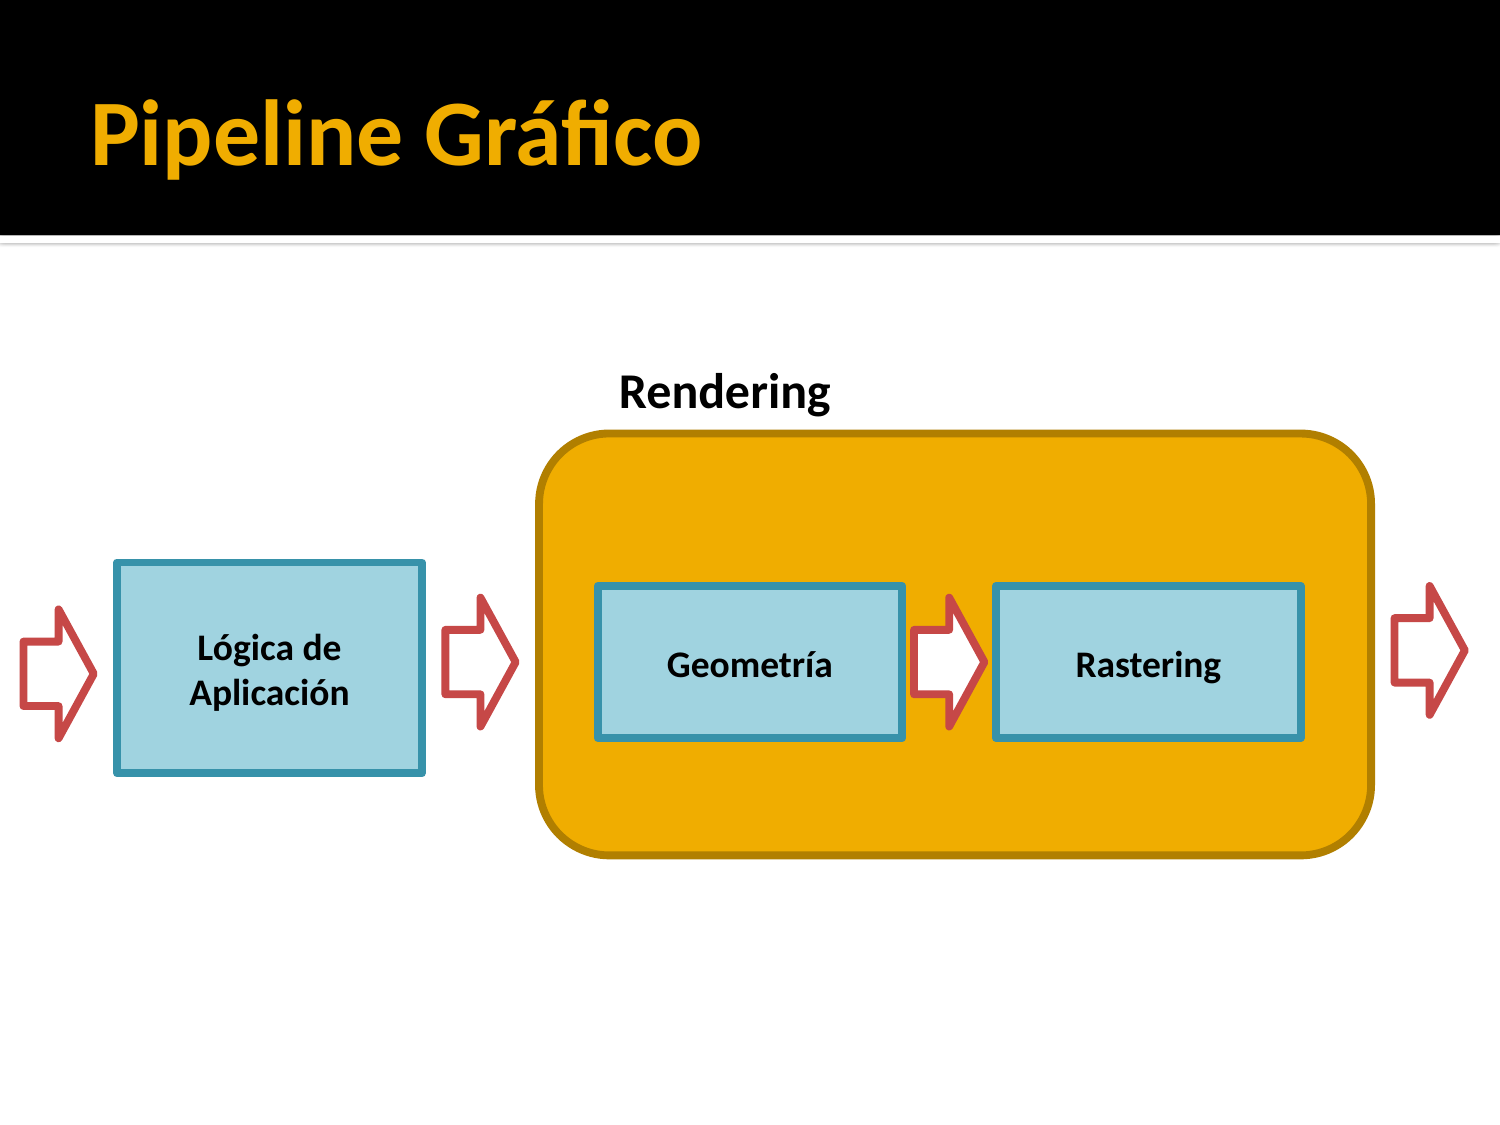

# Pipeline Gráfico
Rendering

Lógica de Aplicación
Geometría
Rastering